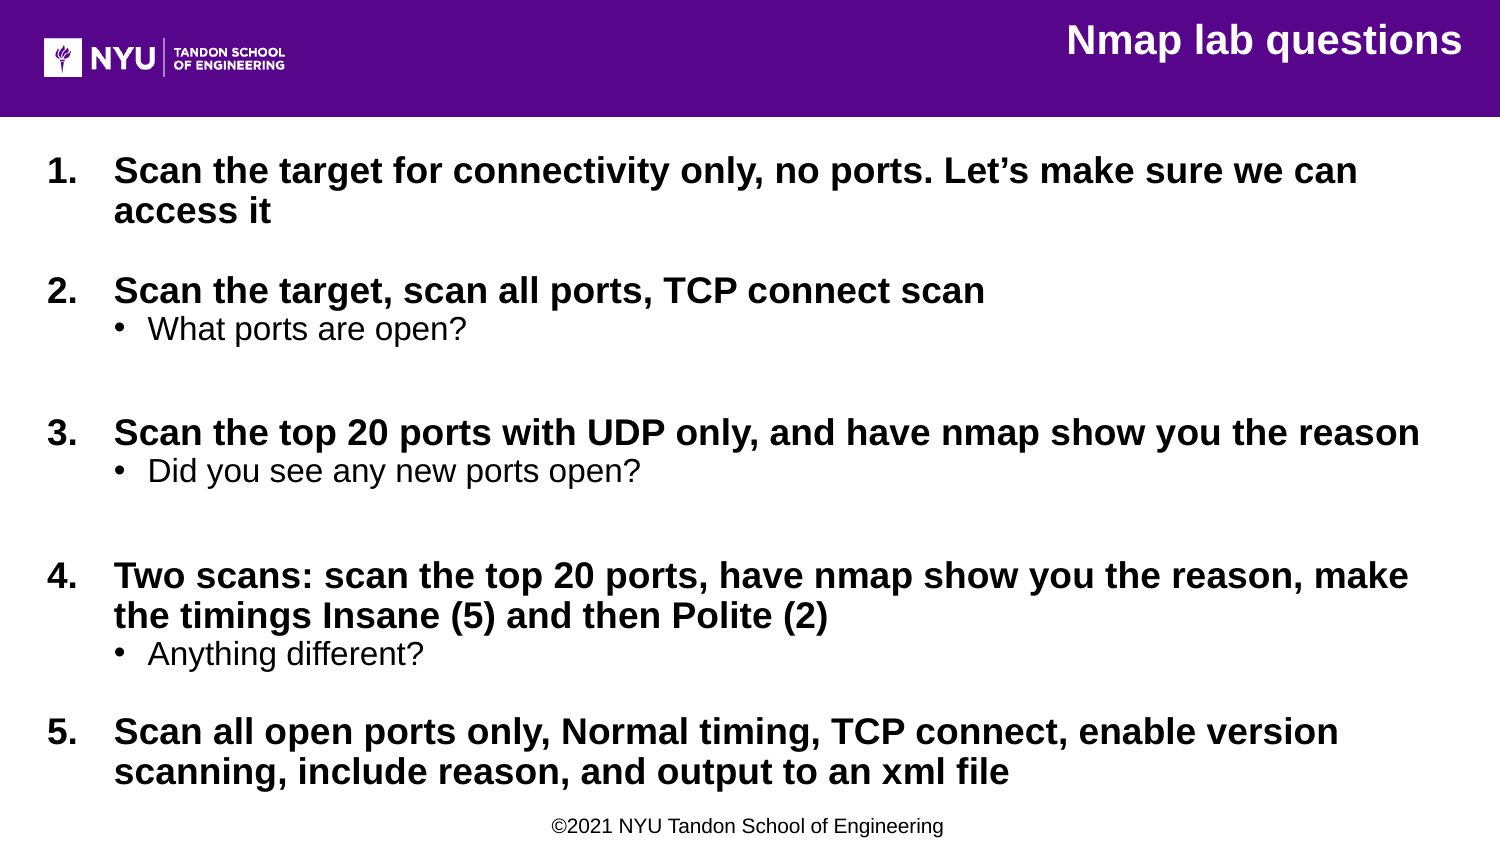

Nmap lab questions
Scan the target for connectivity only, no ports. Let’s make sure we can access it

Scan the target, scan all ports, TCP connect scan
What ports are open?

Scan the top 20 ports with UDP only, and have nmap show you the reason
Did you see any new ports open?

Two scans: scan the top 20 ports, have nmap show you the reason, make the timings Insane (5) and then Polite (2)
Anything different?

Scan all open ports only, Normal timing, TCP connect, enable version scanning, include reason, and output to an xml file